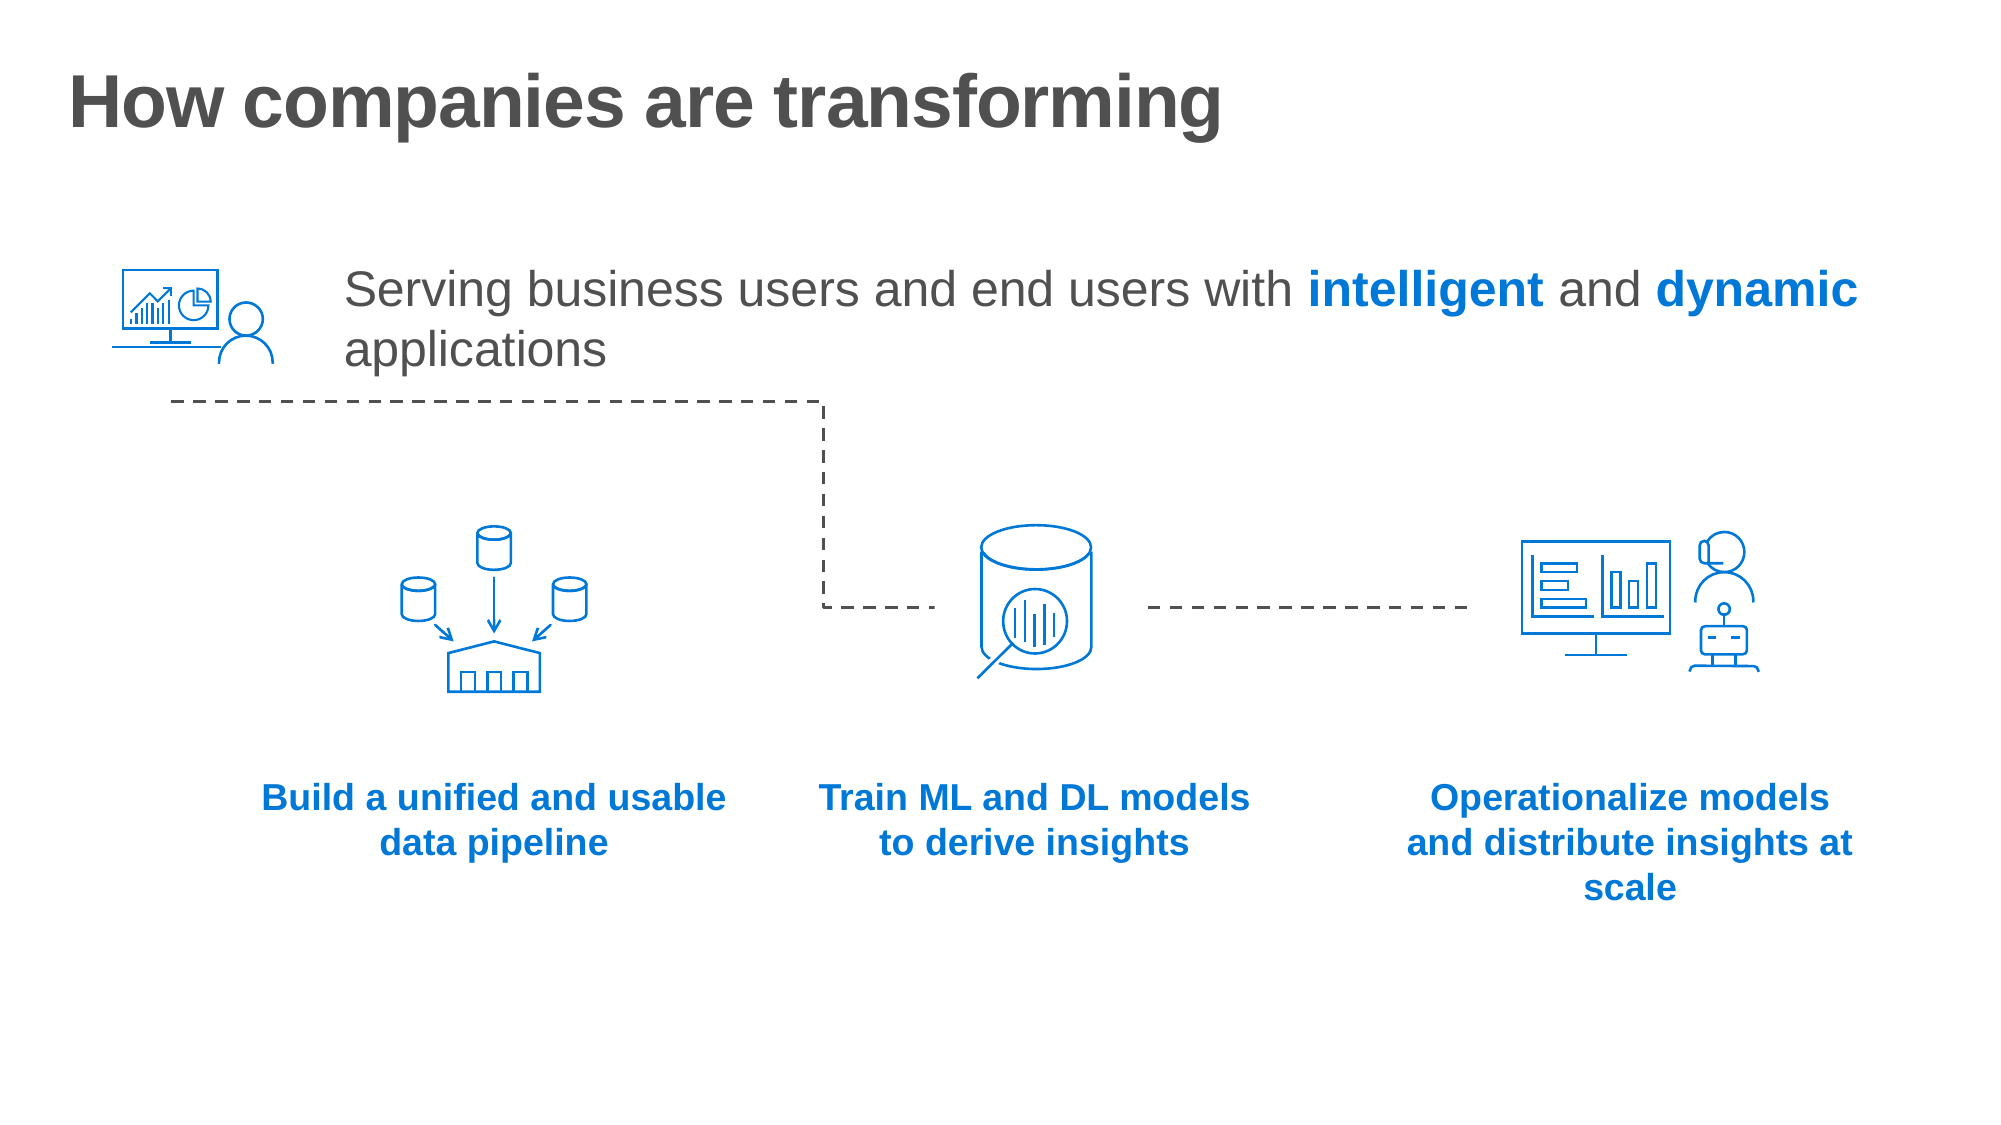

# How companies are transforming
Serving business users and end users with intelligent and dynamic applications

Build a unified and usable data pipeline
Train ML and DL models to derive insights
Operationalize models and distribute insights at scale